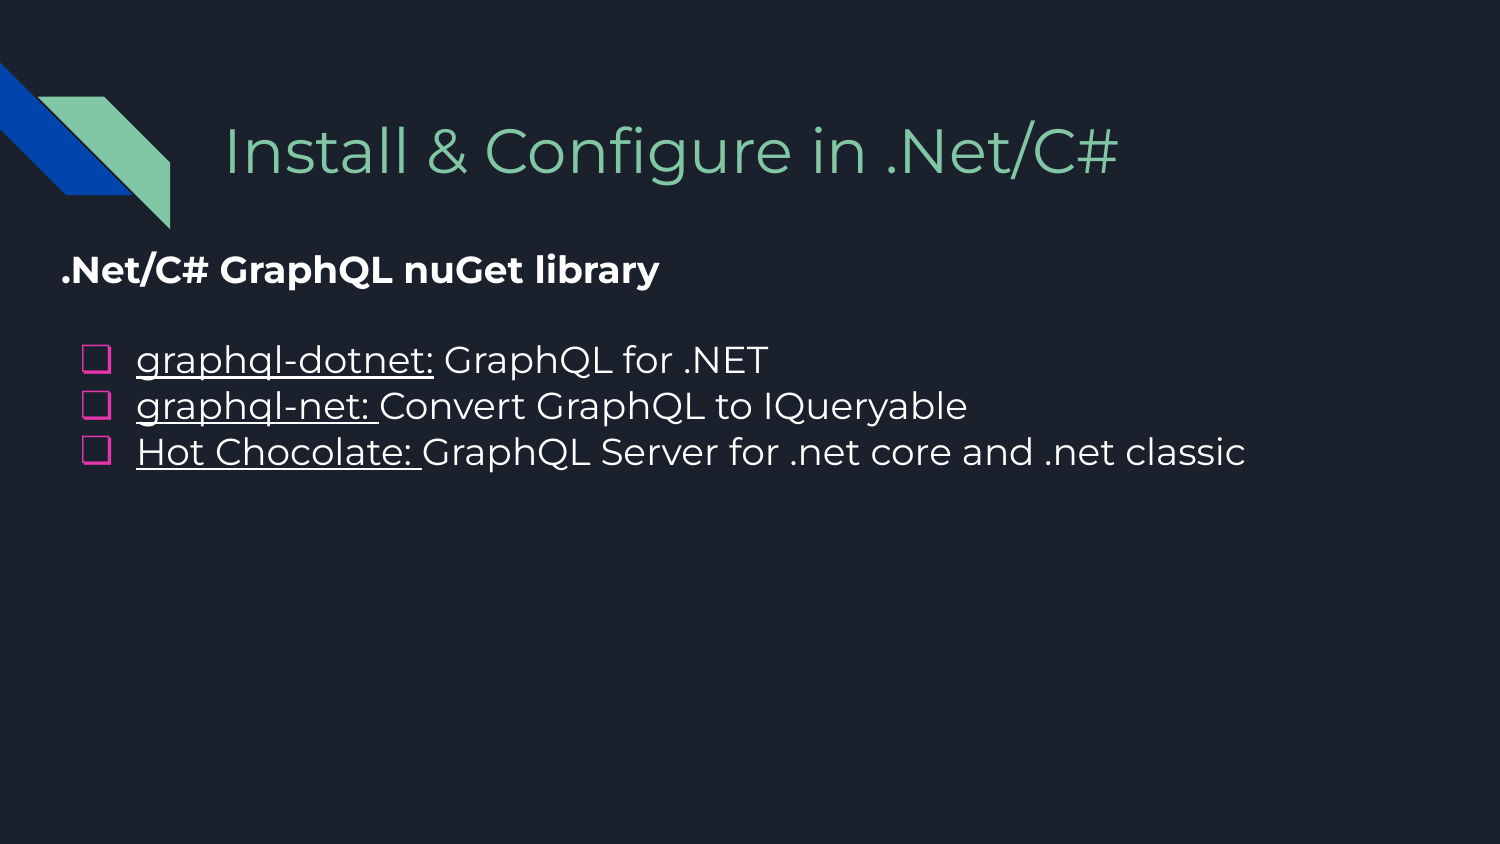

Install & Configure in .Net/C#

# .Net/C# GraphQL nuGet library

graphql-dotnet: GraphQL for .NET
graphql-net: Convert GraphQL to IQueryable
Hot Chocolate: GraphQL Server for .net core and .net classic